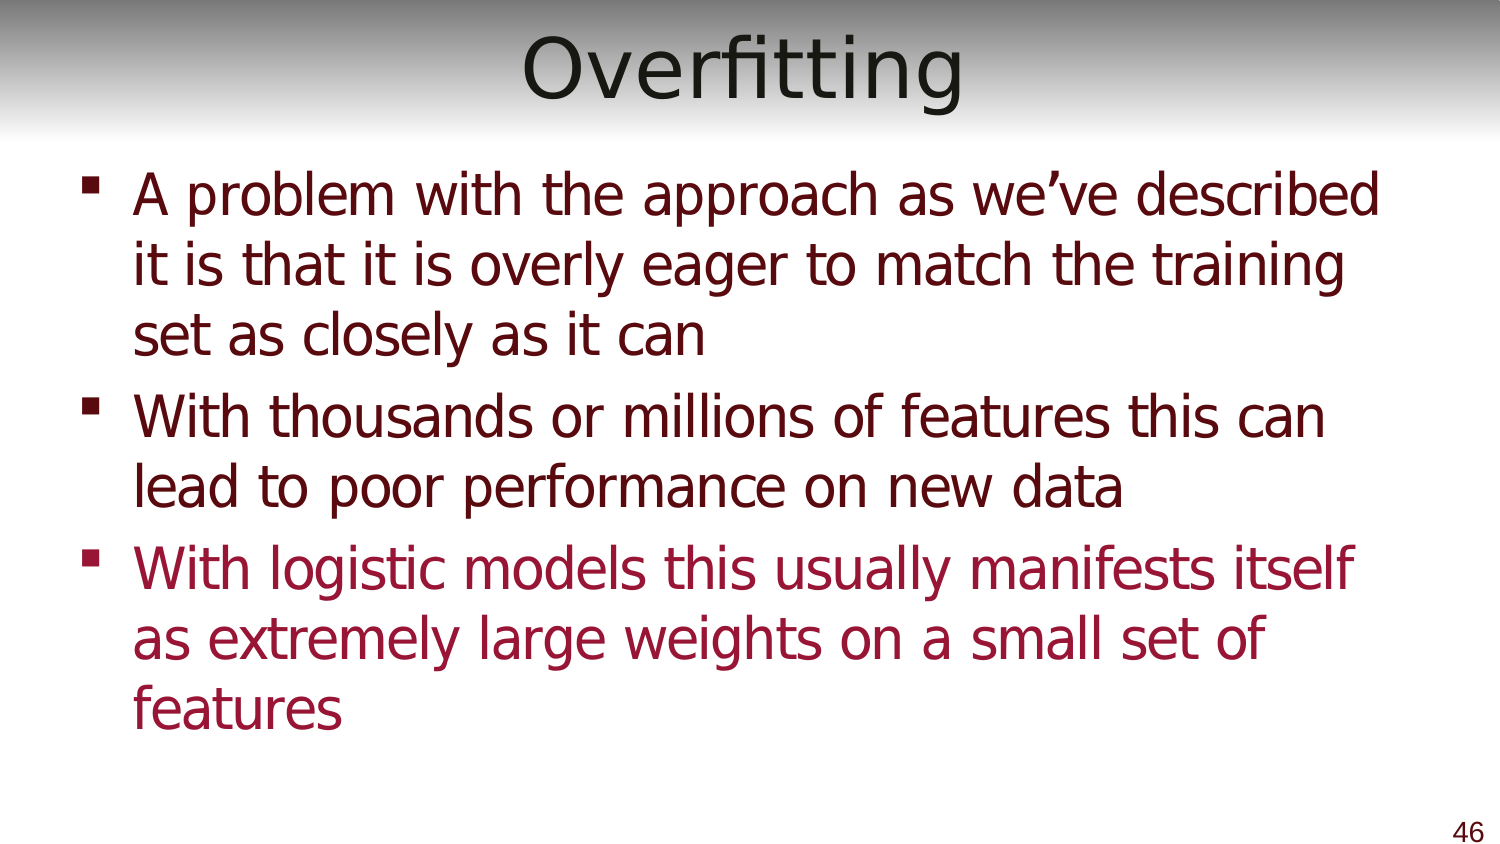

# Overfitting
A problem with the approach as we’ve described it is that it is overly eager to match the training set as closely as it can
With thousands or millions of features this can lead to poor performance on new data
With logistic models this usually manifests itself as extremely large weights on a small set of features
46